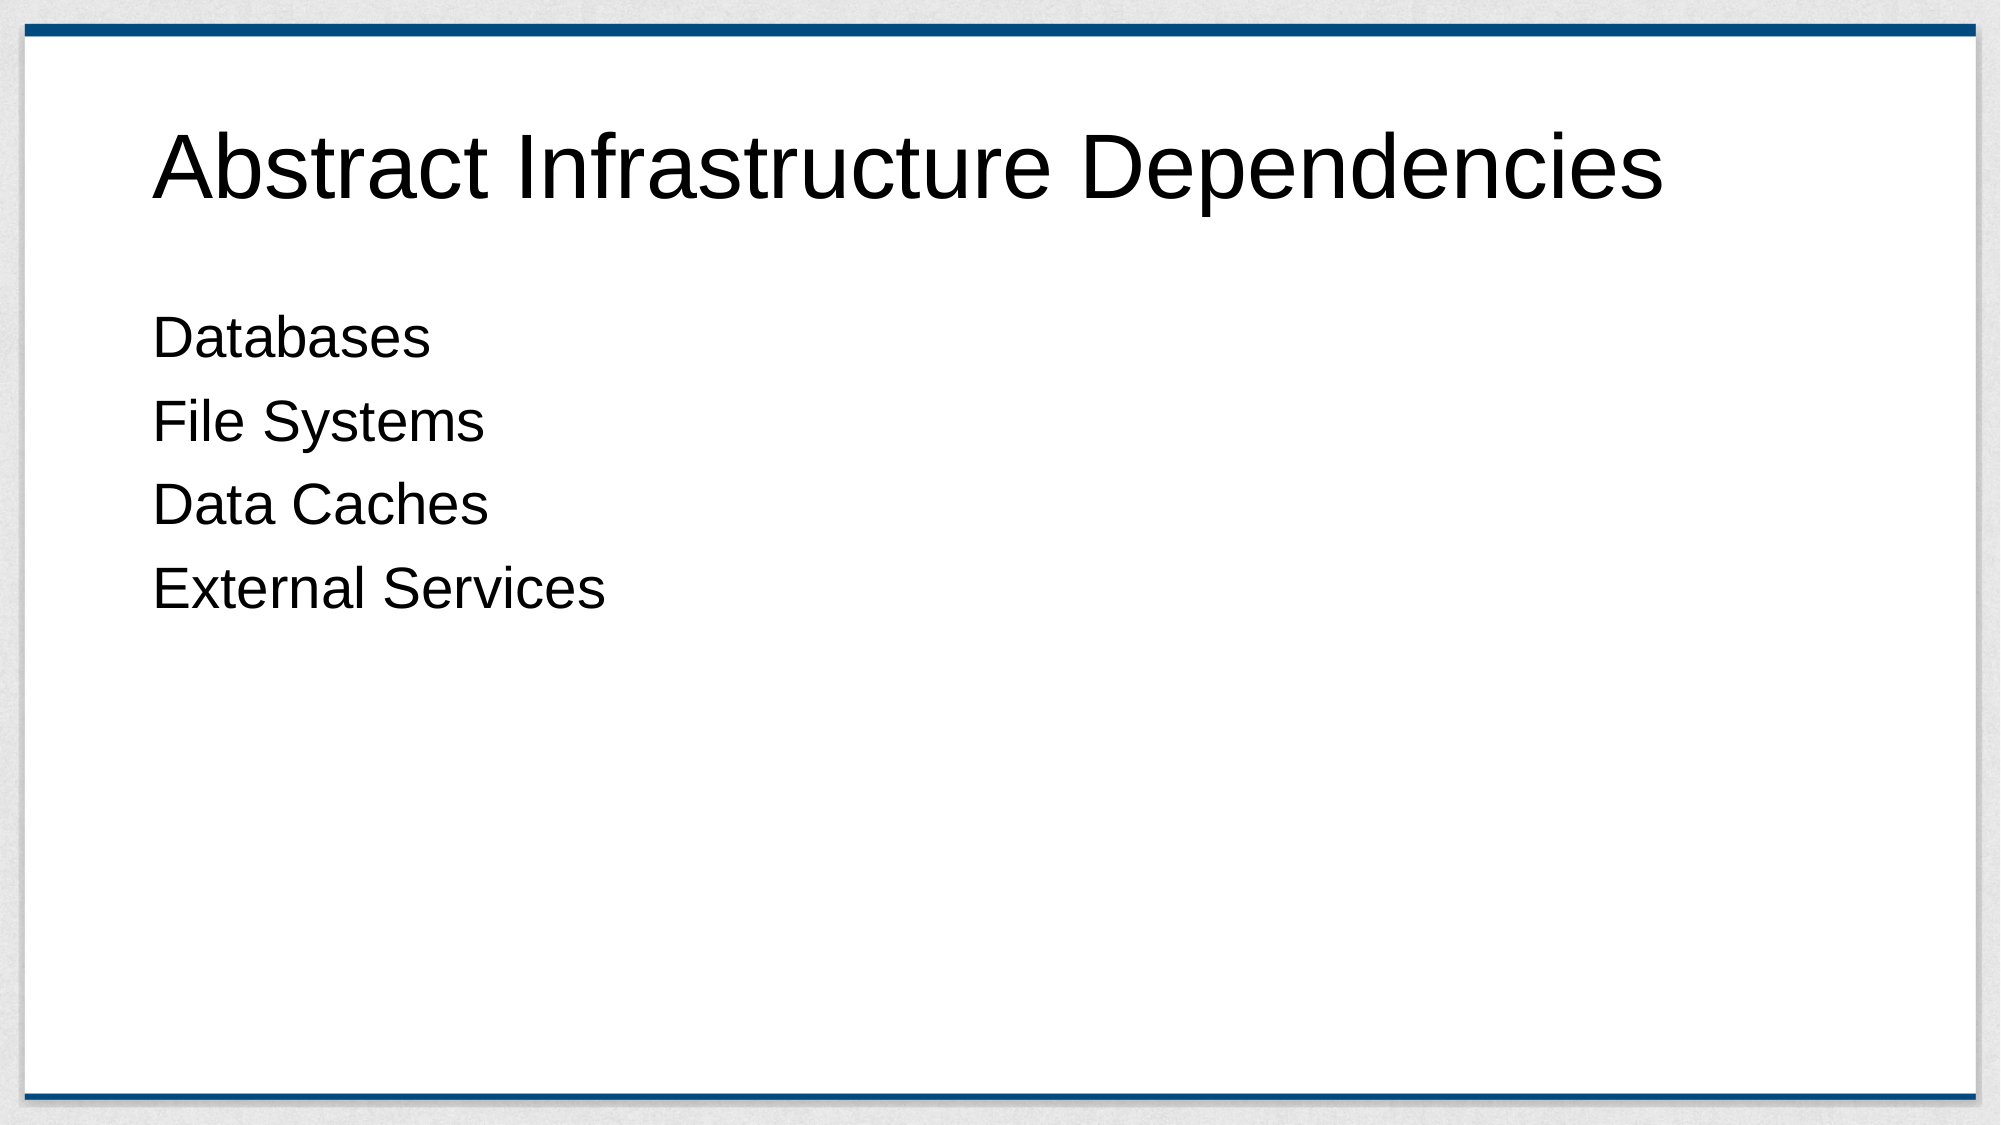

# Abstract Infrastructure Dependencies
Databases
File Systems
Data Caches
External Services